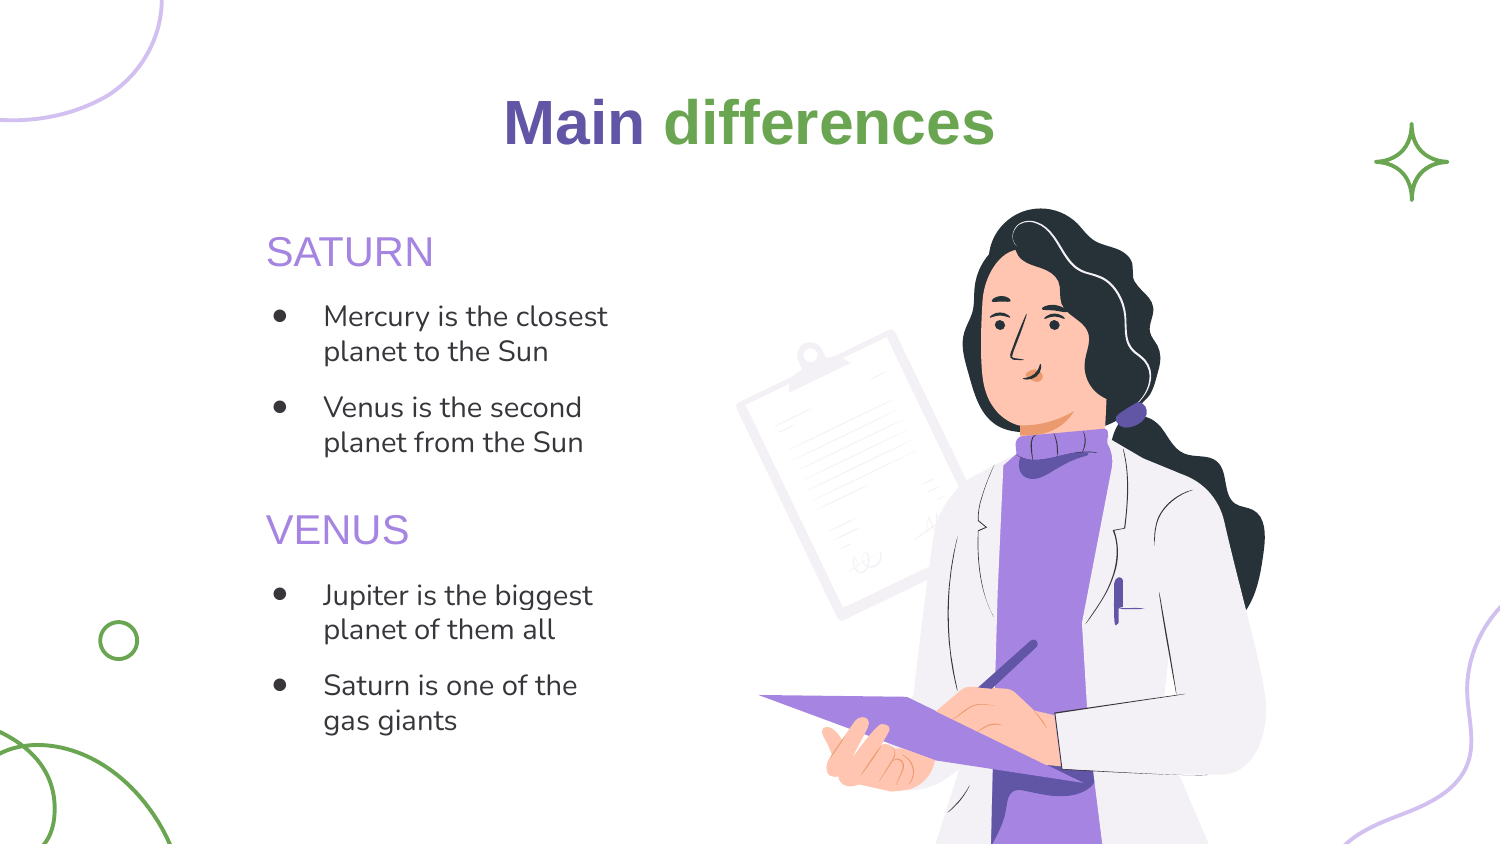

# Main differences
SATURN

Mercury is the closest planet to the Sun
Venus is the second planet from the Sun
VENUS
Jupiter is the biggest planet of them all
Saturn is one of the gas giants